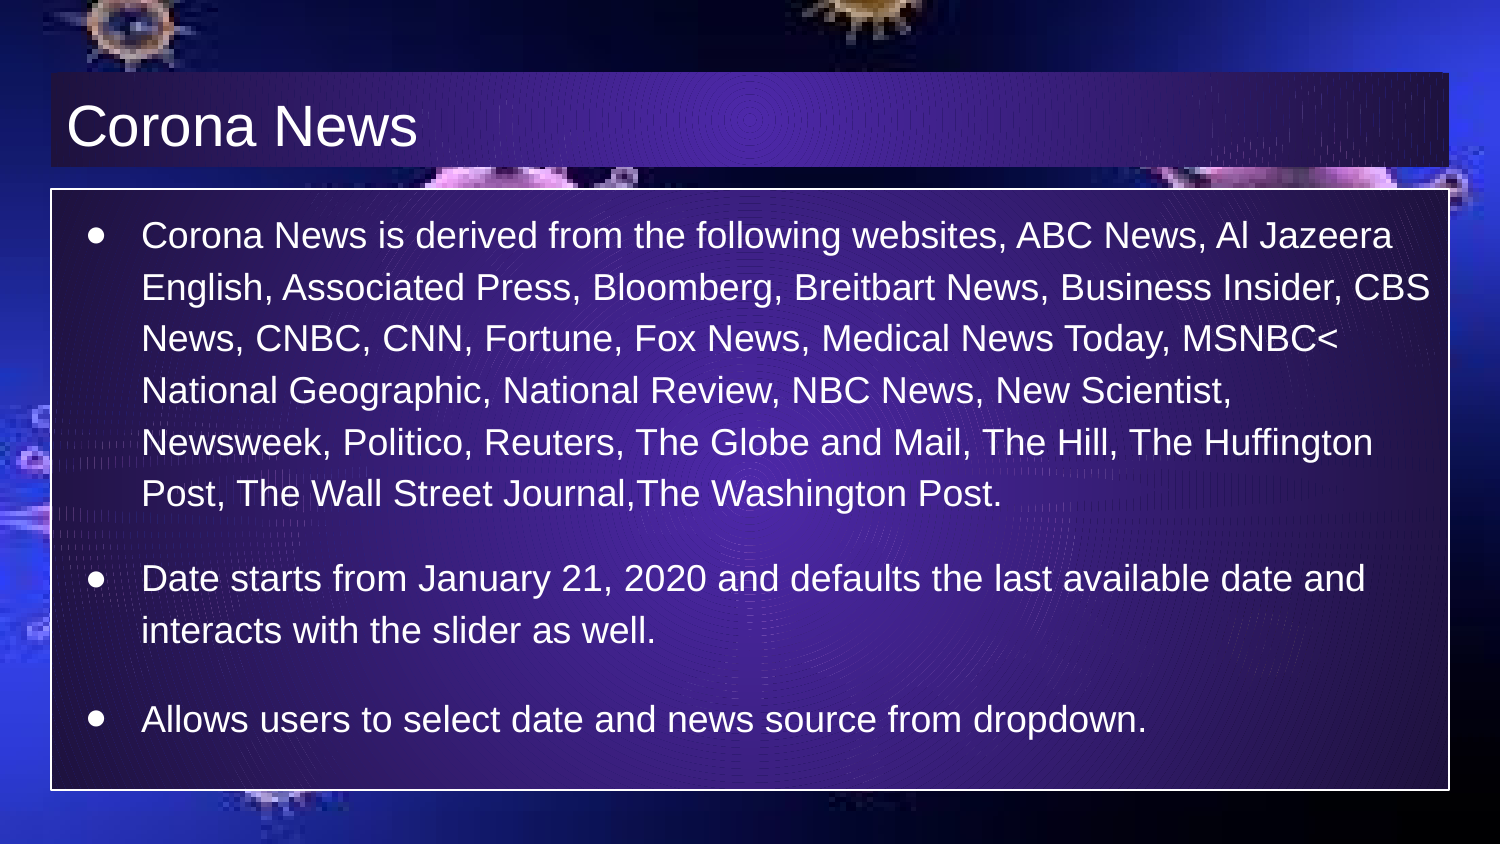

# Corona News
Corona News is derived from the following websites, ABC News, Al Jazeera English, Associated Press, Bloomberg, Breitbart News, Business Insider, CBS News, CNBC, CNN, Fortune, Fox News, Medical News Today, MSNBC< National Geographic, National Review, NBC News, New Scientist, Newsweek, Politico, Reuters, The Globe and Mail, The Hill, The Huffington Post, The Wall Street Journal,The Washington Post.
Date starts from January 21, 2020 and defaults the last available date and interacts with the slider as well.
Allows users to select date and news source from dropdown.